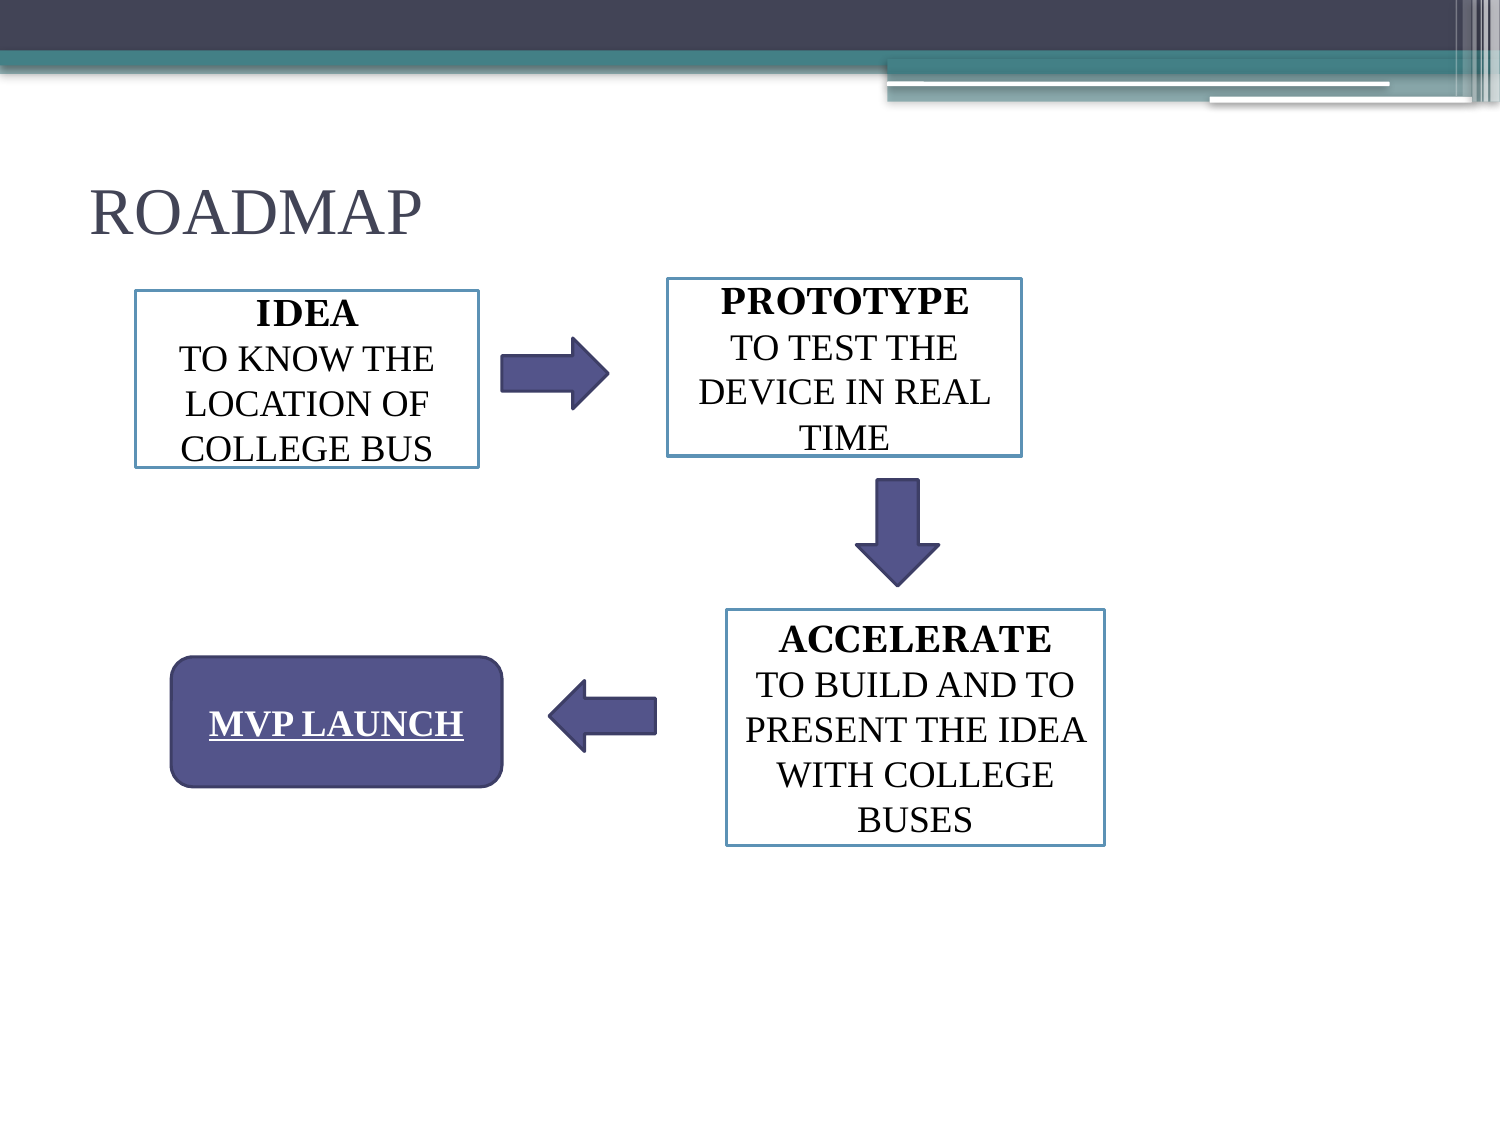

# ROADMAP
PROTOTYPE
TO TEST THE DEVICE IN REAL TIME
IDEA
TO KNOW THE LOCATION OF COLLEGE BUS

ACCELERATE
TO BUILD AND TO PRESENT THE IDEA WITH COLLEGE BUSES
MVP LAUNCH